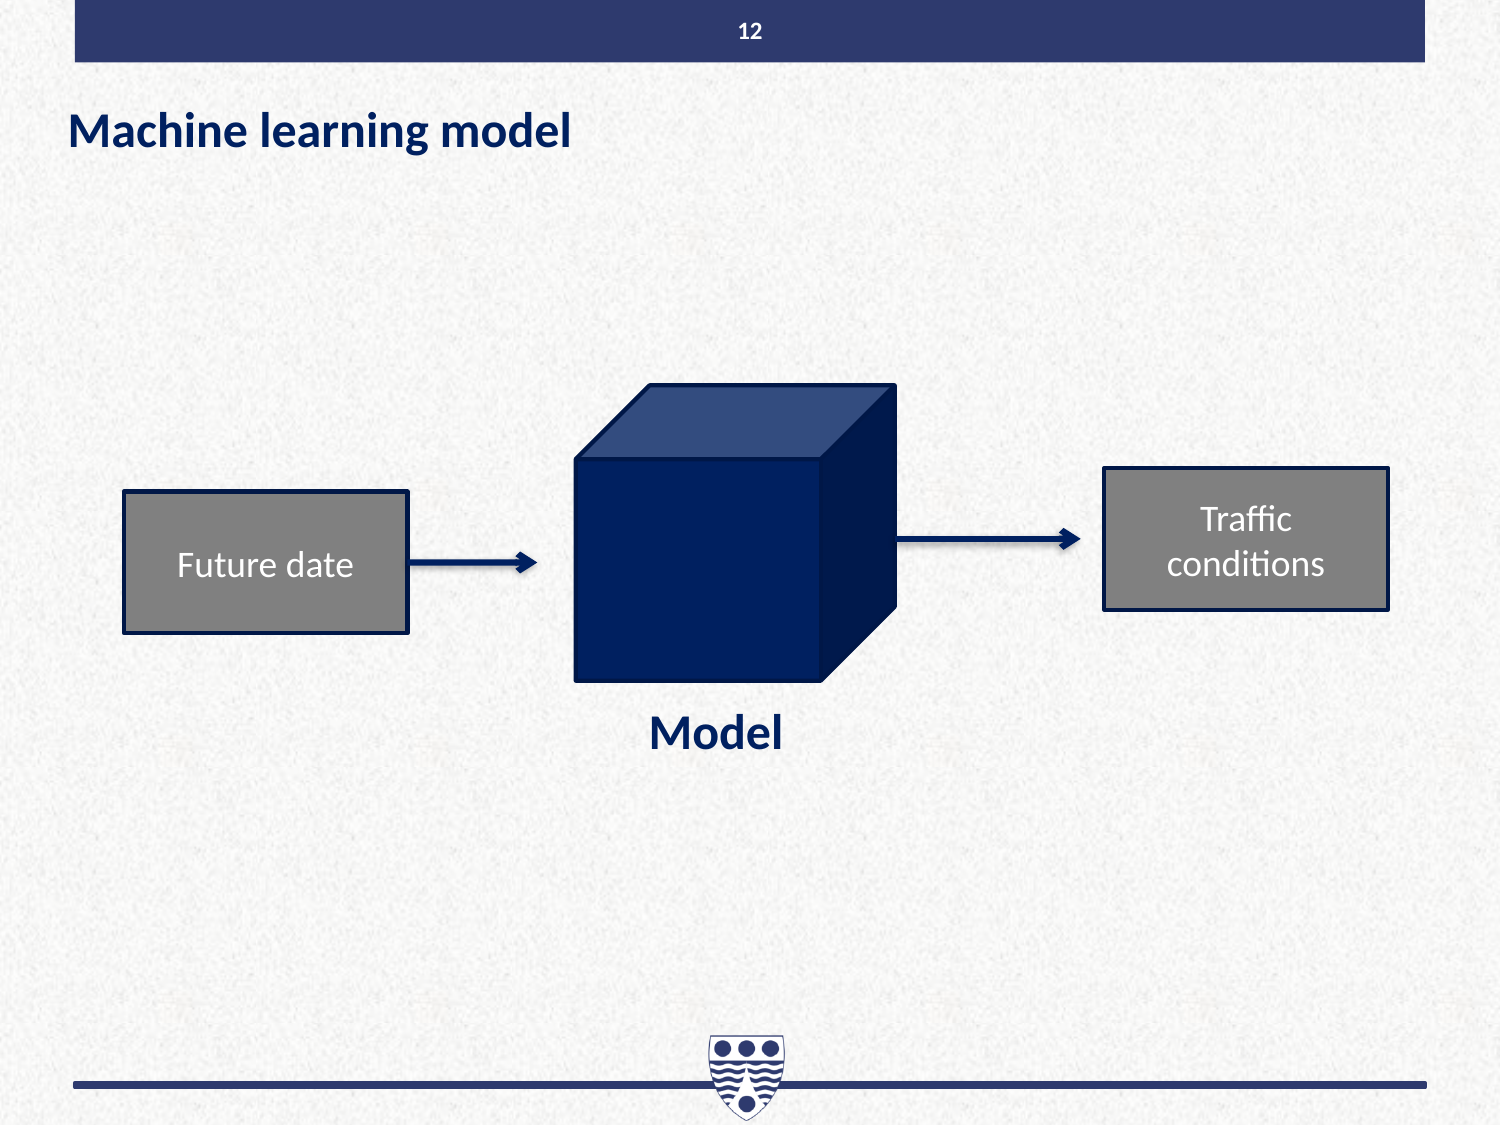

12
Machine learning model

Traffic conditions
Future date
Model